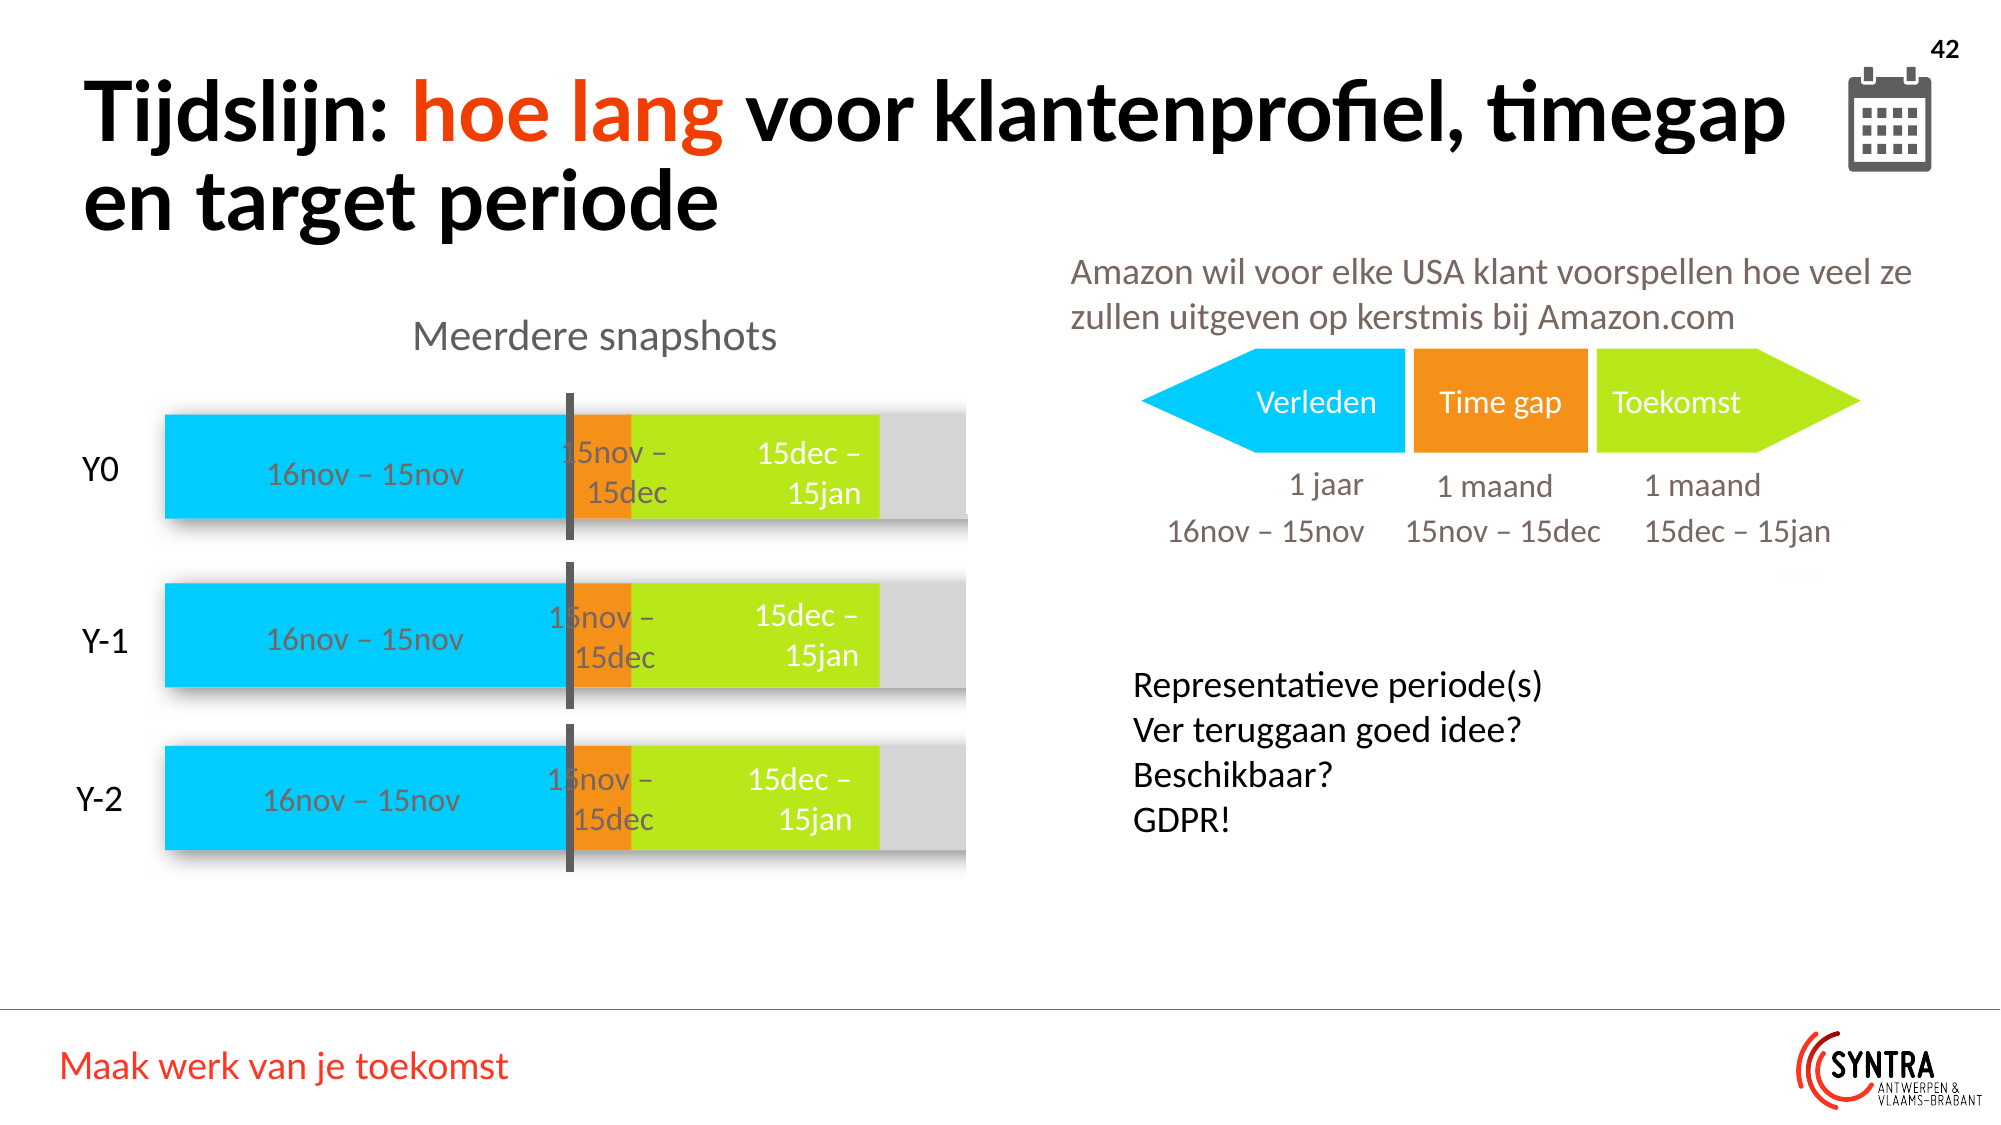

Tijdslijn: hoe lang voor klantenprofiel, timegap en target periode

Vandaag
Amazon wil voor elke USA klant voorspellen hoe veel ze zullen uitgeven op kerstmis bij Amazon.com

Meerdere snapshots

Toekomst

Verleden
Time gap

15nov – 15dec

15dec – 15jan
Y0
16nov – 15nov
1 jaar
1 maand
1 maand
16nov – 15nov

15nov – 15dec
15dec – 15jan

15dec – 15jan
15nov – 15dec

Y-1
16nov – 15nov
Representatieve periode(s)
Ver teruggaan goed idee?
Beschikbaar?
GDPR!

15nov – 15dec

15dec – 15jan
Y-2
16nov – 15nov